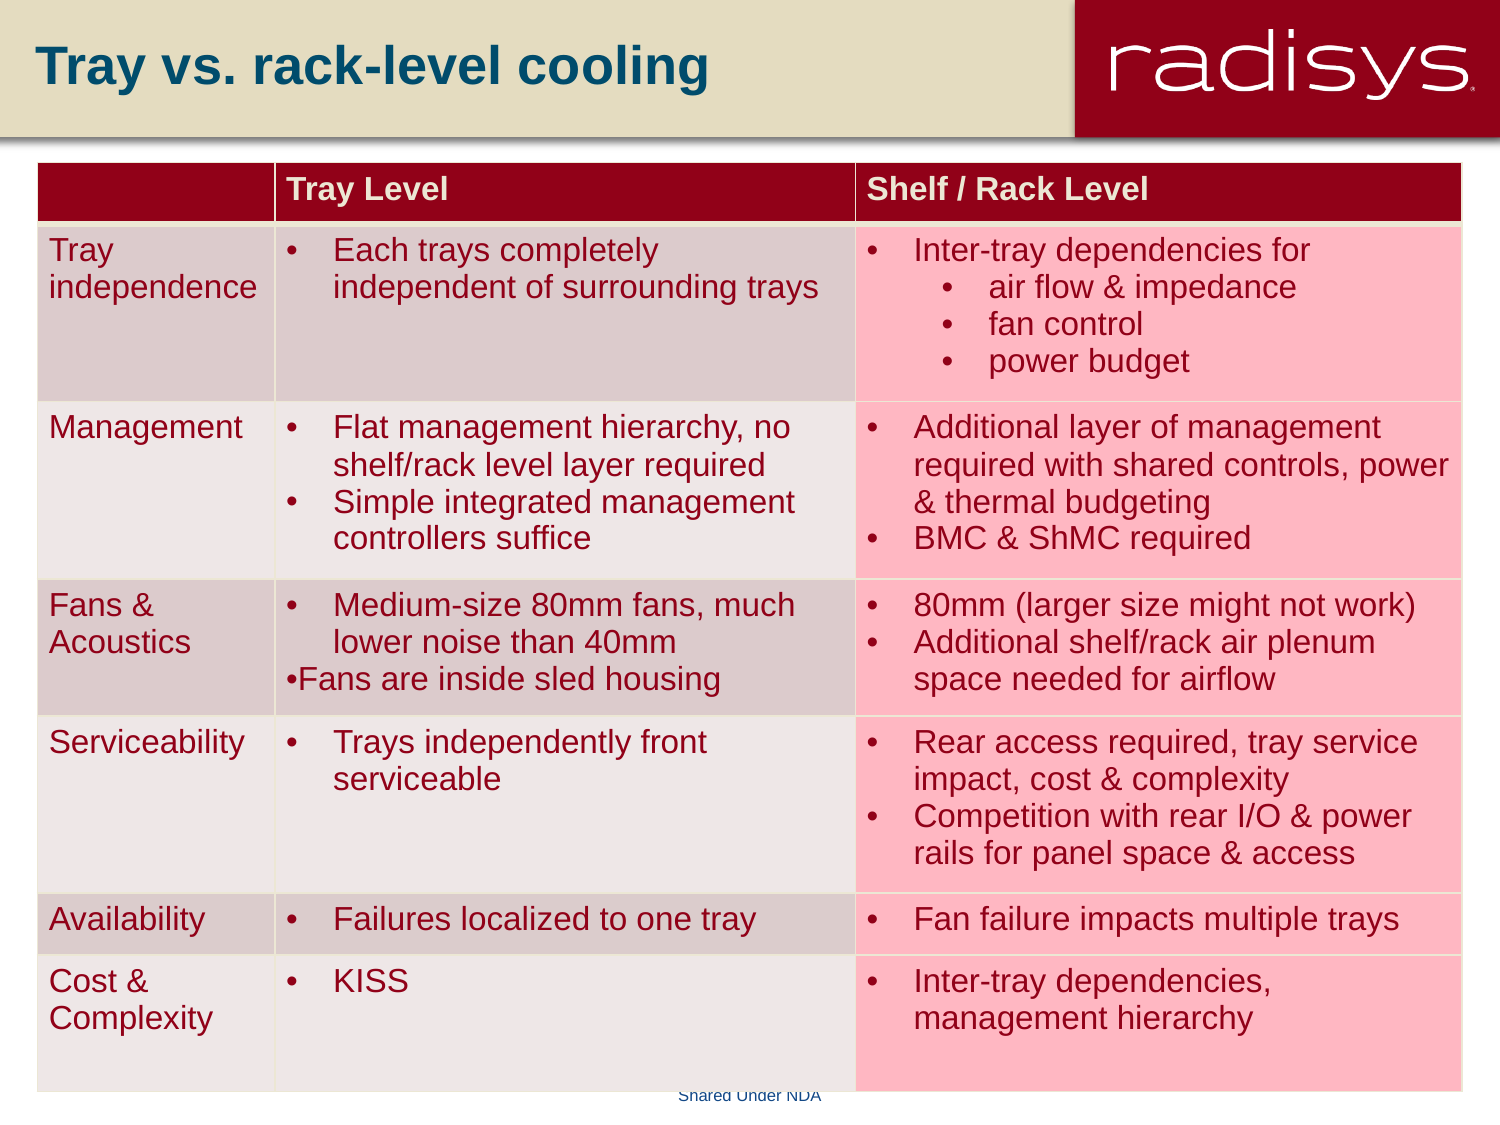

# Tray vs. rack-level cooling
|  | Tray Level | Shelf / Rack Level |
| --- | --- | --- |
| Tray independence | Each trays completely independent of surrounding trays | Inter-tray dependencies for air flow & impedance fan control power budget |
| Management | Flat management hierarchy, no shelf/rack level layer required Simple integrated management controllers suffice | Additional layer of management required with shared controls, power & thermal budgeting BMC & ShMC required |
| Fans & Acoustics | Medium-size 80mm fans, much lower noise than 40mm Fans are inside sled housing | 80mm (larger size might not work) Additional shelf/rack air plenum space needed for airflow |
| Serviceability | Trays independently front serviceable | Rear access required, tray service impact, cost & complexity Competition with rear I/O & power rails for panel space & access |
| Availability | Failures localized to one tray | Fan failure impacts multiple trays |
| Cost & Complexity | KISS | Inter-tray dependencies, management hierarchy |